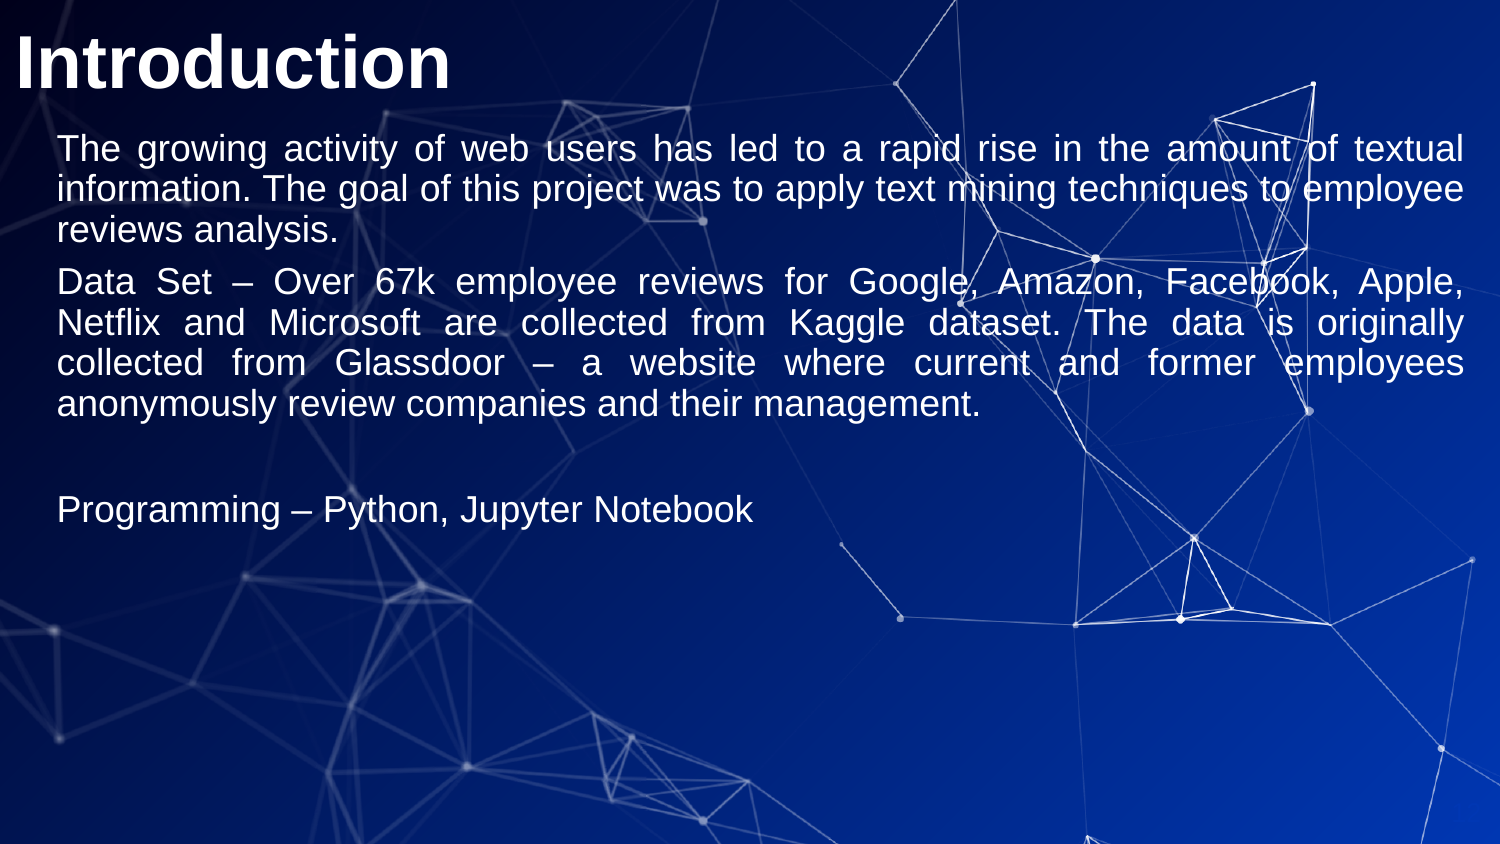

# Introduction
The growing activity of web users has led to a rapid rise in the amount of textual information. The goal of this project was to apply text mining techniques to employee reviews analysis.
Data Set – Over 67k employee reviews for Google, Amazon, Facebook, Apple, Netflix and Microsoft are collected from Kaggle dataset. The data is originally collected from Glassdoor – a website where current and former employees anonymously review companies and their management.

Programming – Python, Jupyter Notebook
12